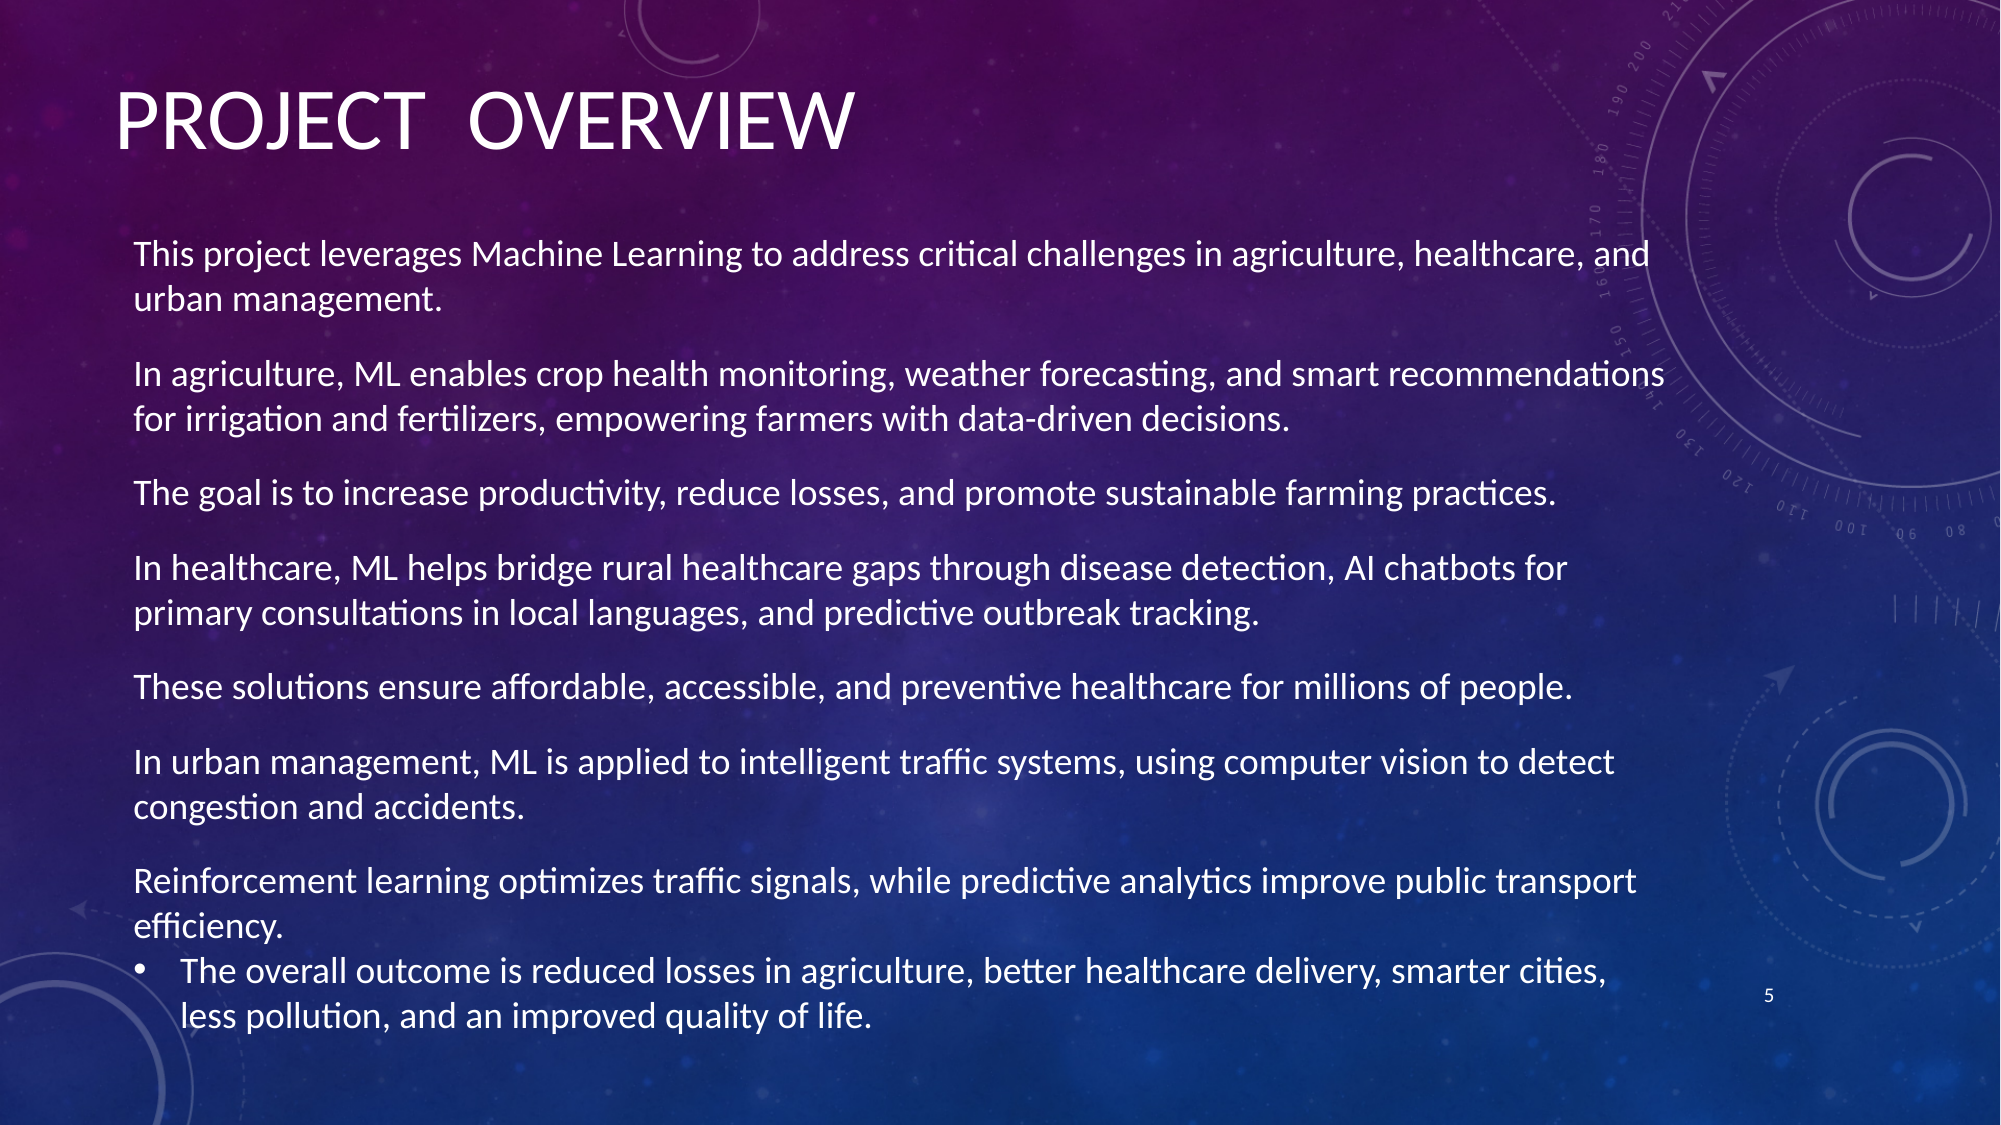

# PROJECT  OVERVIEW
This project leverages Machine Learning to address critical challenges in agriculture, healthcare, and urban management.
In agriculture, ML enables crop health monitoring, weather forecasting, and smart recommendations for irrigation and fertilizers, empowering farmers with data-driven decisions.
The goal is to increase productivity, reduce losses, and promote sustainable farming practices.
In healthcare, ML helps bridge rural healthcare gaps through disease detection, AI chatbots for primary consultations in local languages, and predictive outbreak tracking.
These solutions ensure affordable, accessible, and preventive healthcare for millions of people.
In urban management, ML is applied to intelligent traffic systems, using computer vision to detect congestion and accidents.
Reinforcement learning optimizes traffic signals, while predictive analytics improve public transport efficiency.
The overall outcome is reduced losses in agriculture, better healthcare delivery, smarter cities, less pollution, and an improved quality of life.

5